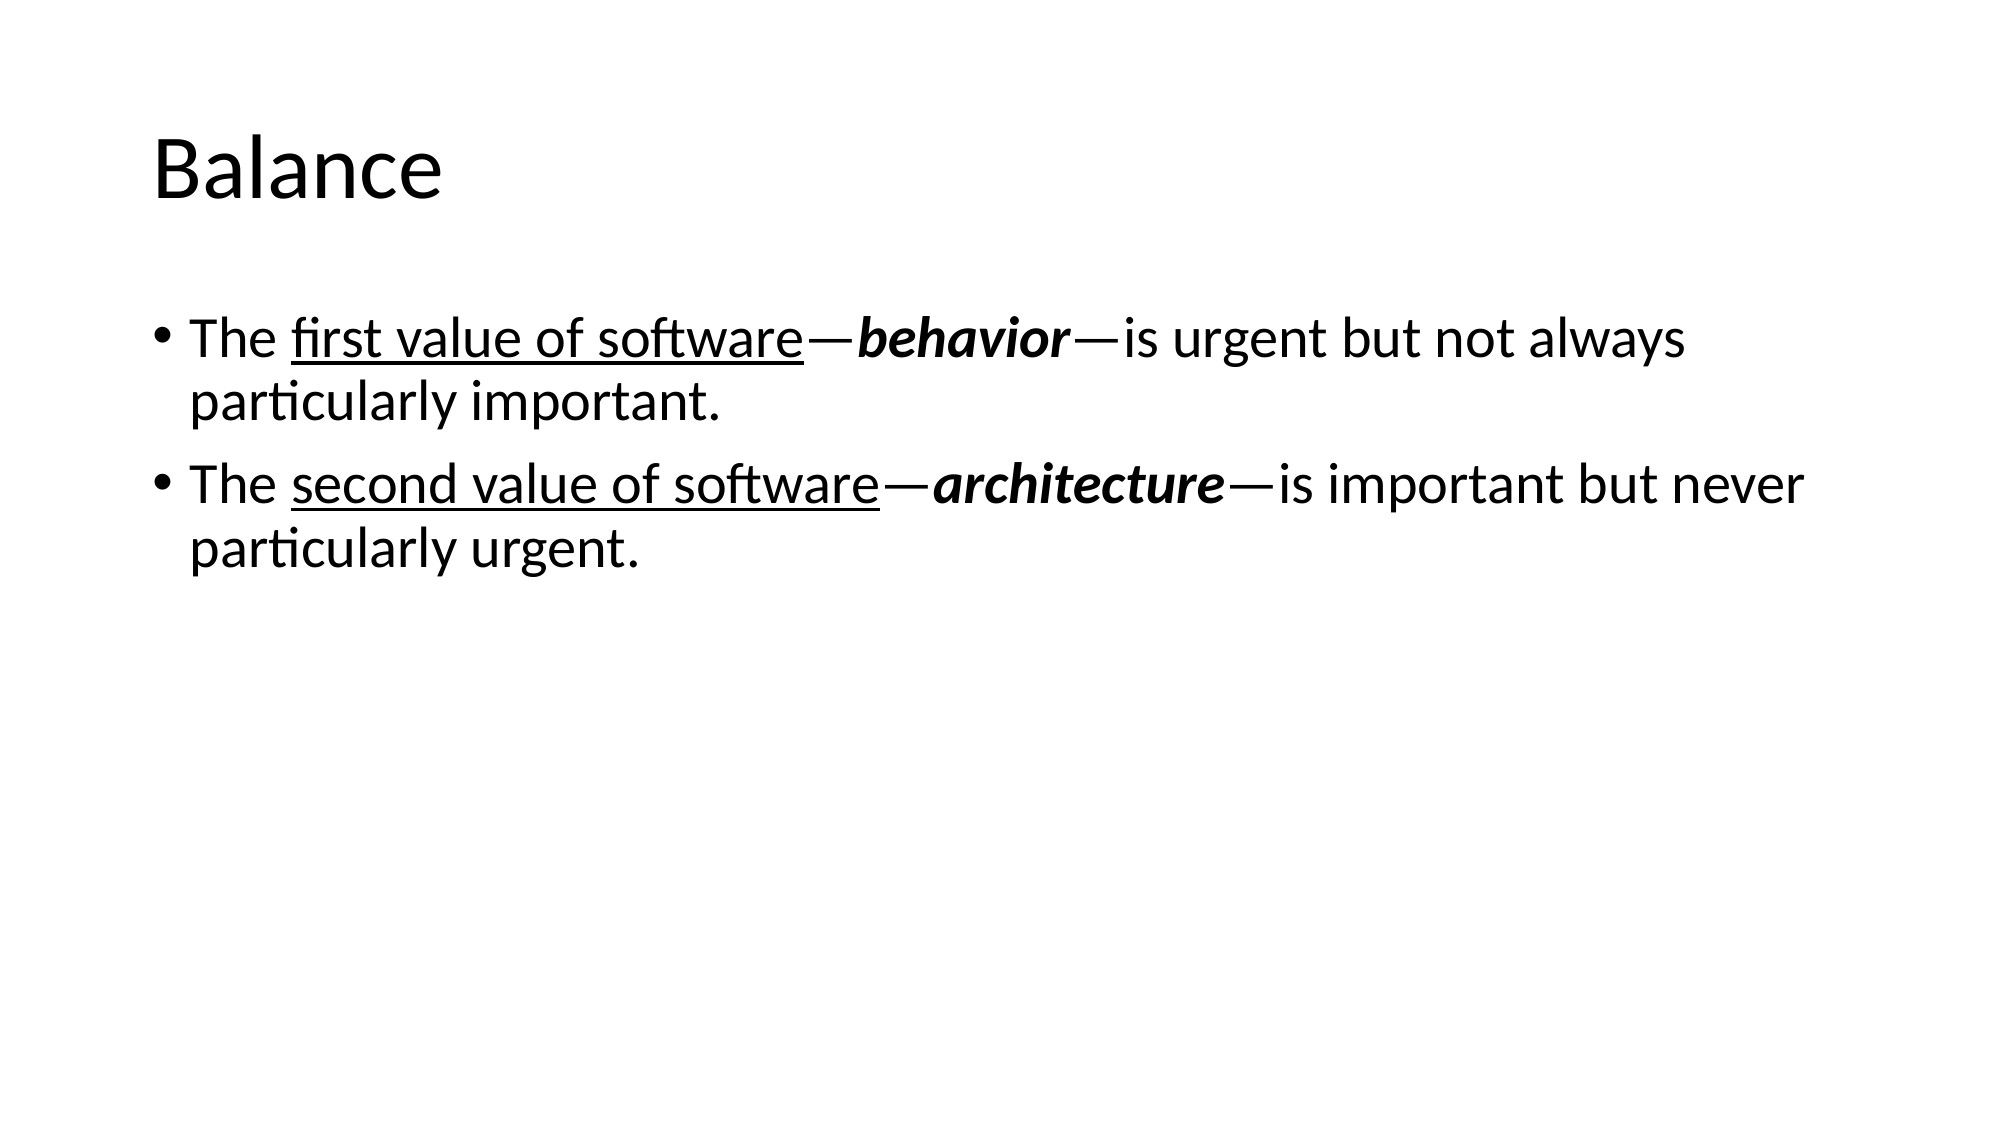

# Balance
The first value of software—behavior—is urgent but not always particularly important.
The second value of software—architecture—is important but never particularly urgent.